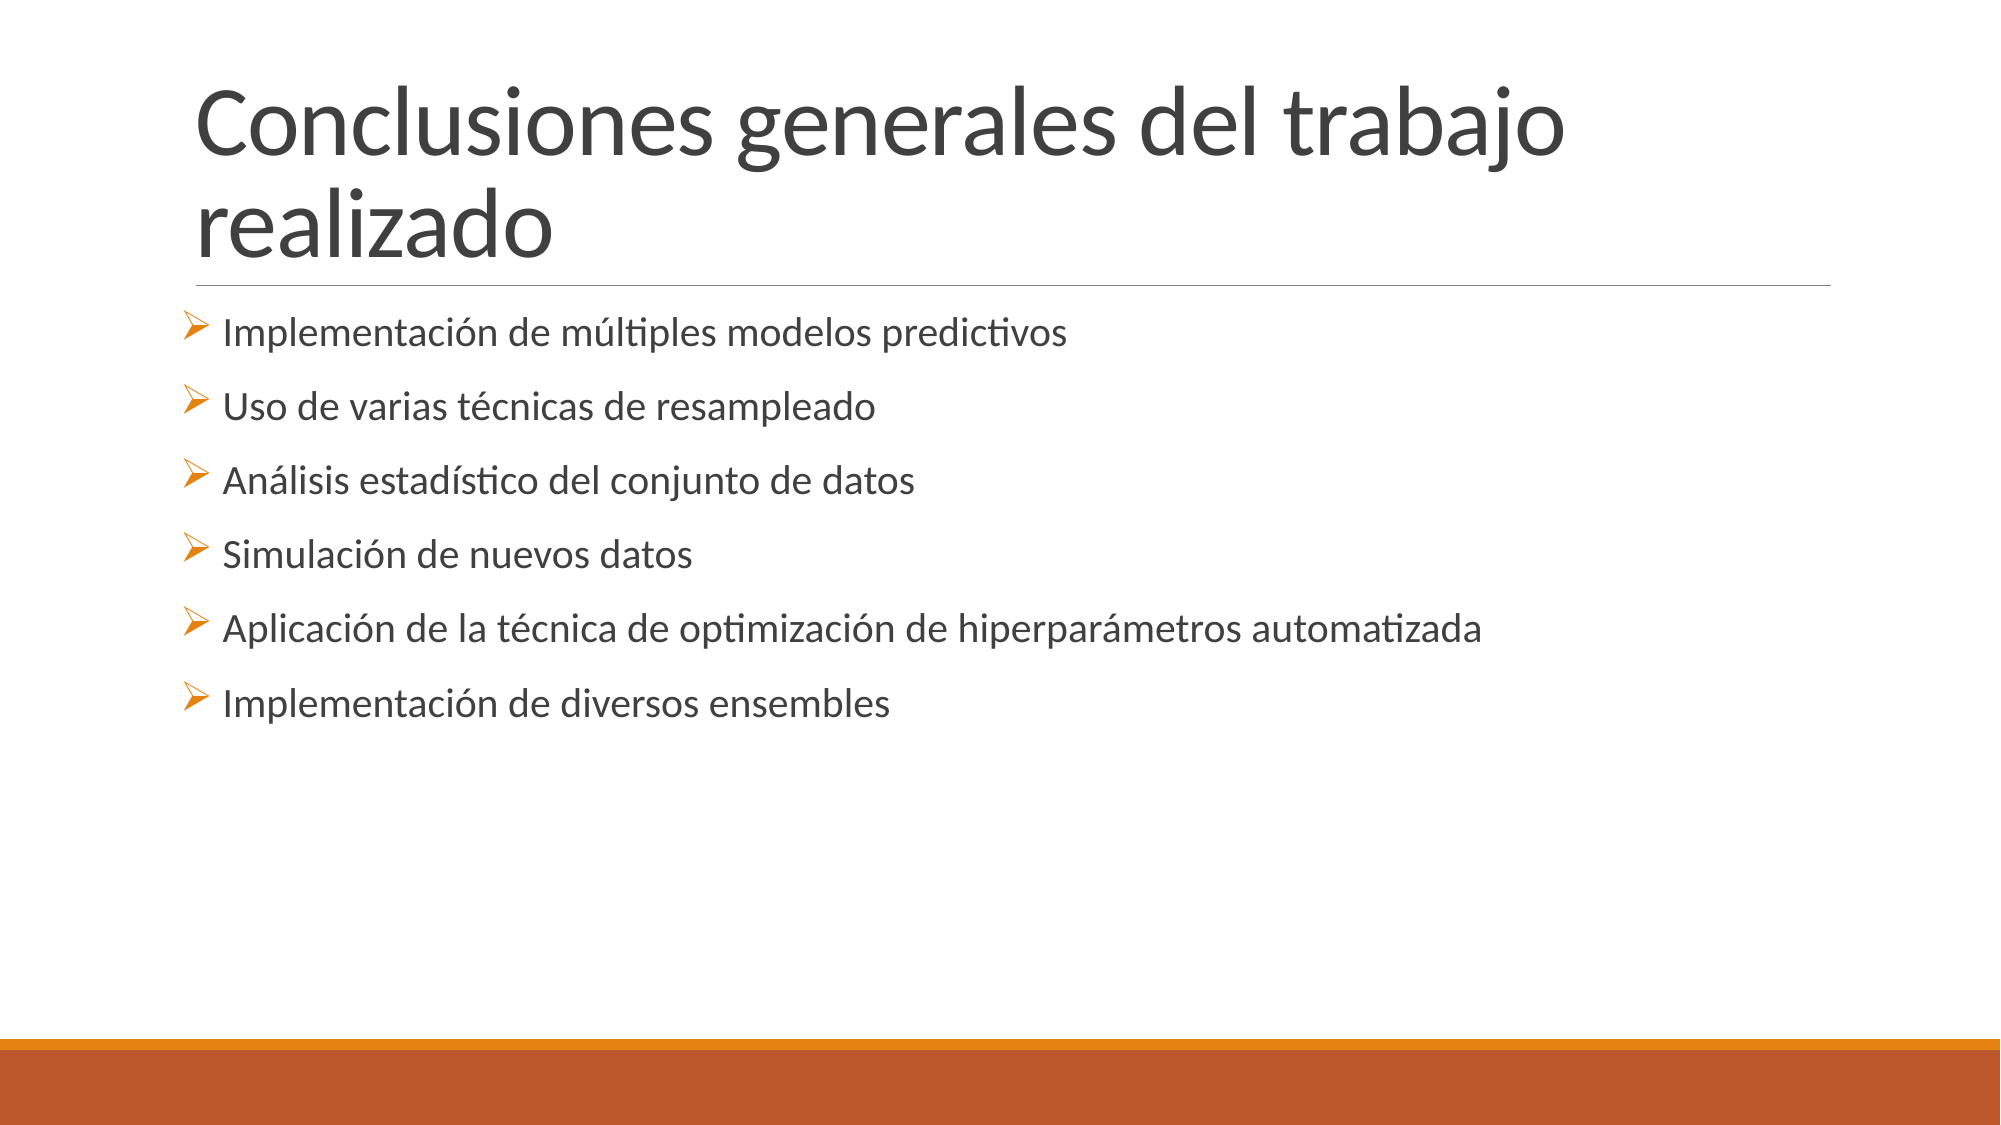

# Conclusiones generales del trabajo realizado
 Implementación de múltiples modelos predictivos
 Uso de varias técnicas de resampleado
 Análisis estadístico del conjunto de datos
 Simulación de nuevos datos
 Aplicación de la técnica de optimización de hiperparámetros automatizada
 Implementación de diversos ensembles